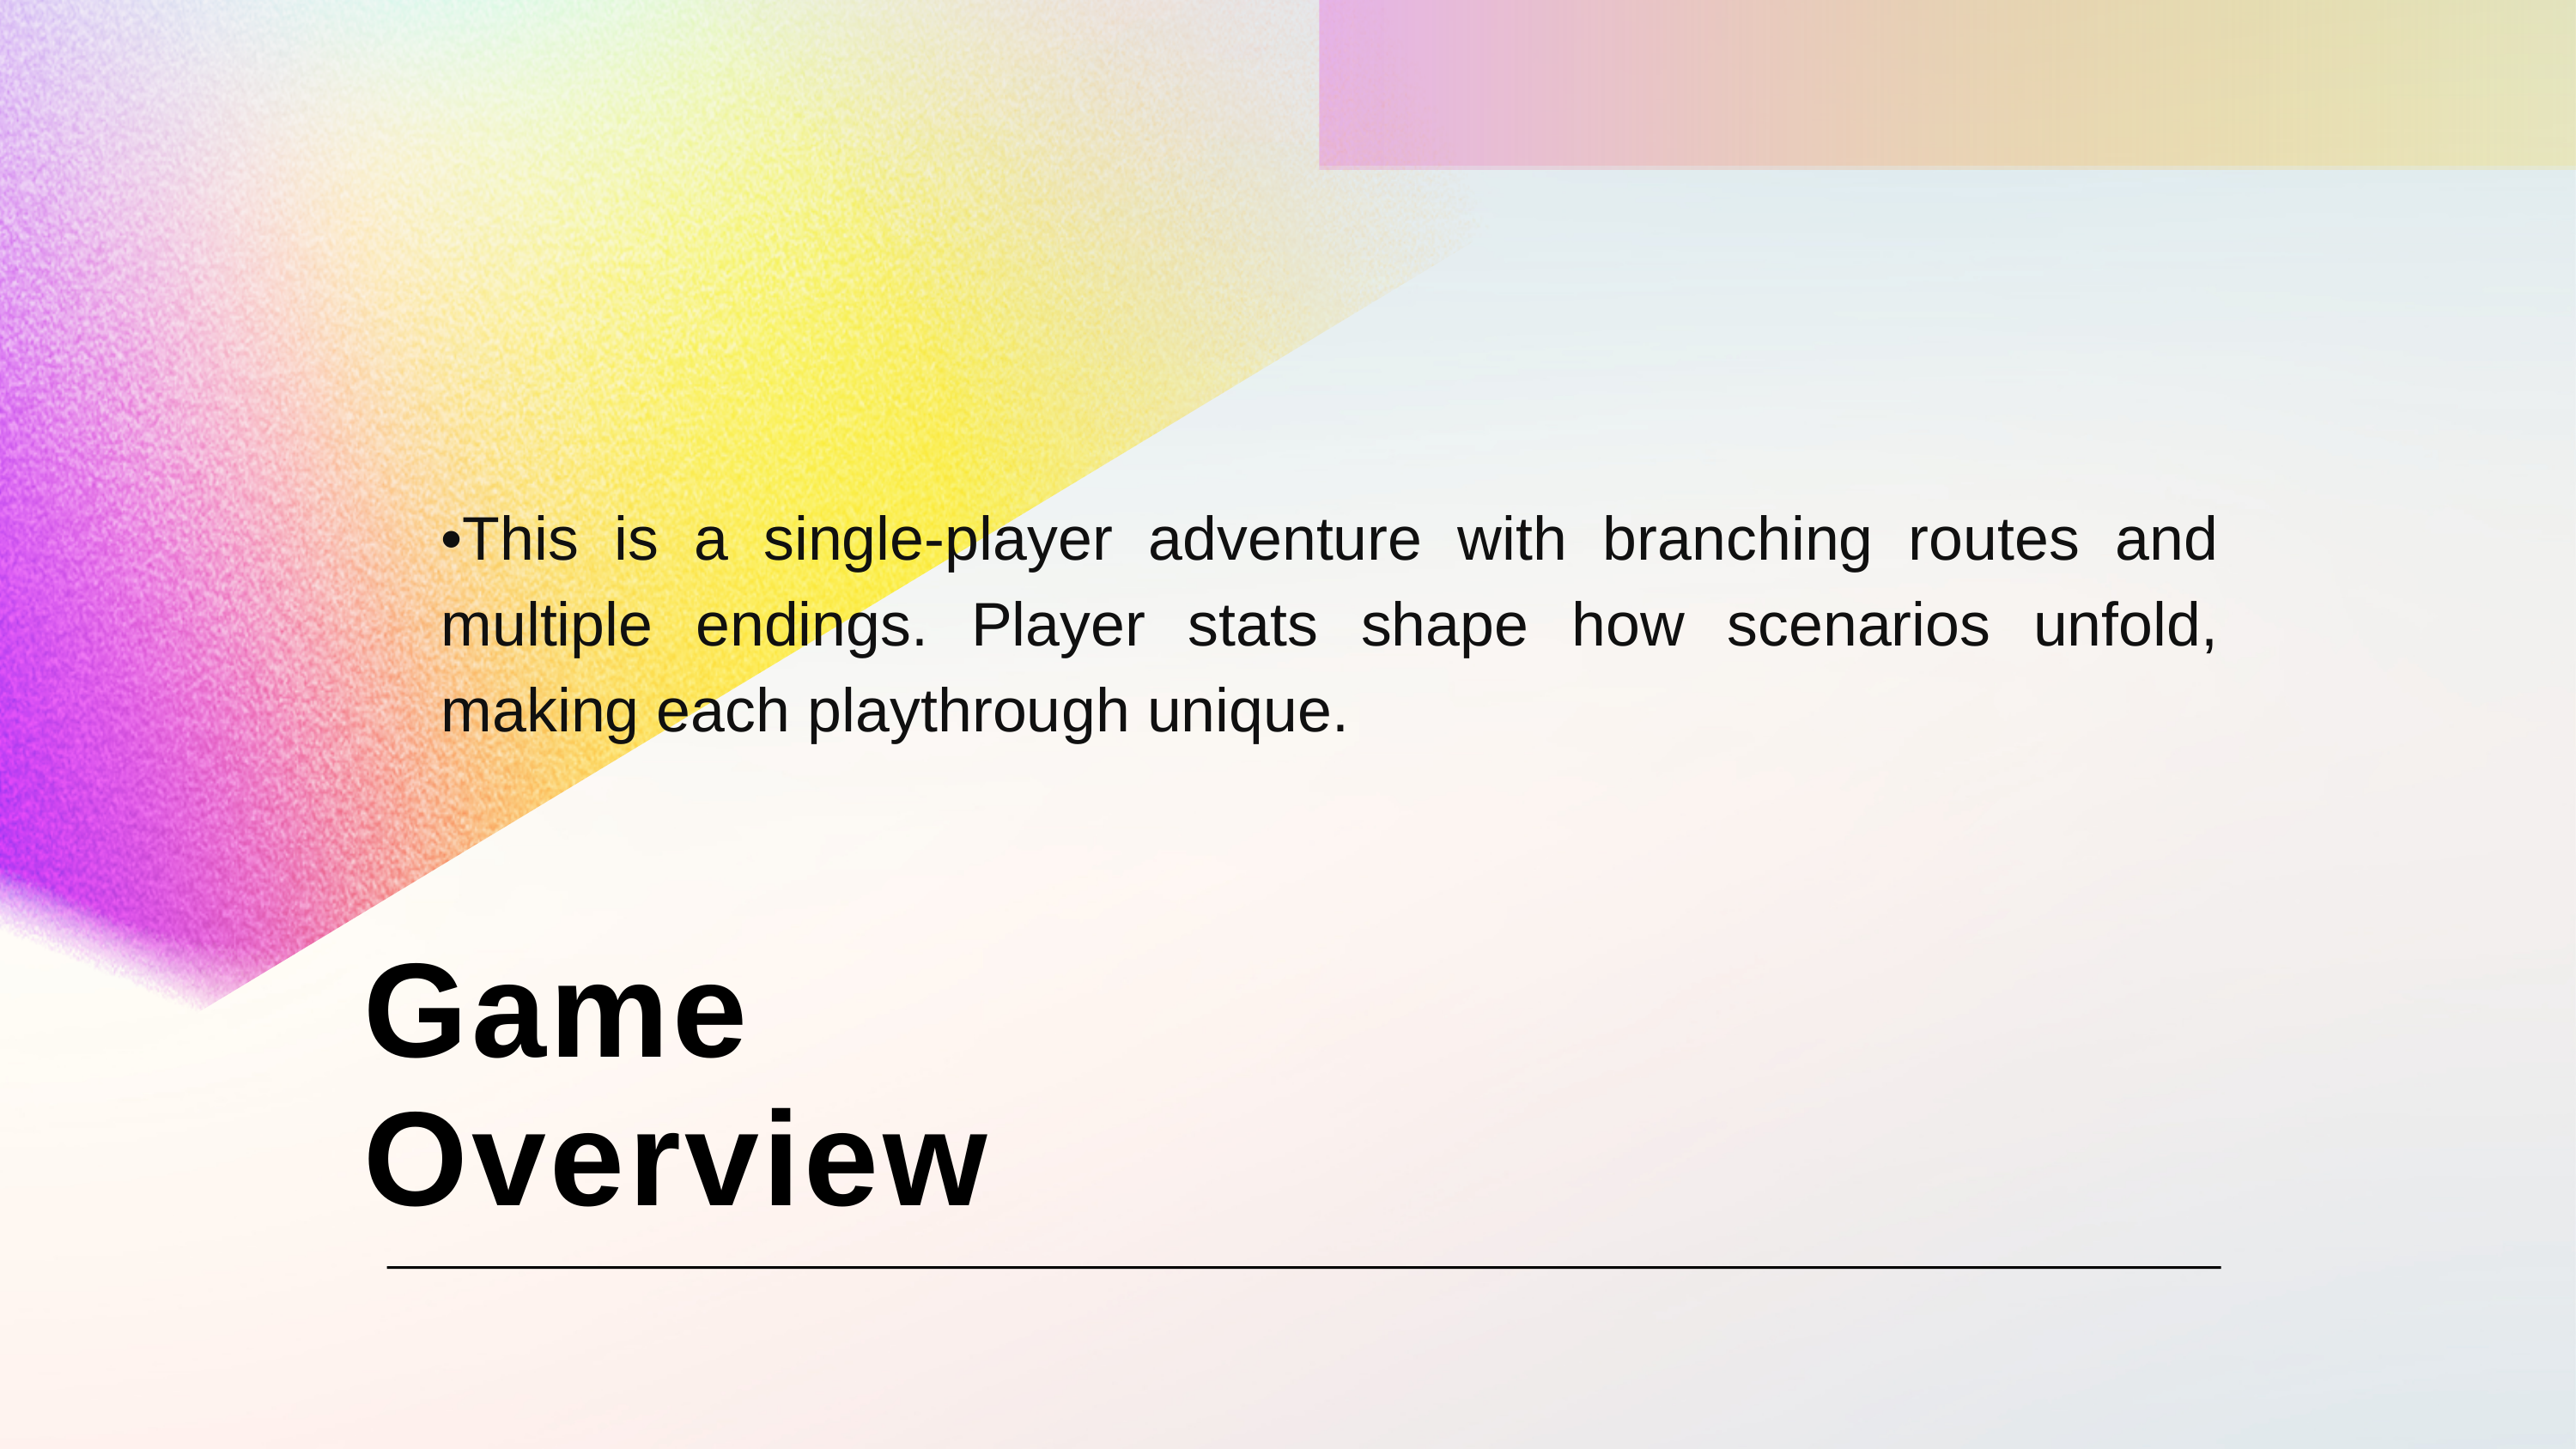

•This is a single‑player adventure with branching routes and multiple endings. Player stats shape how scenarios unfold, making each playthrough unique.

Game Overview